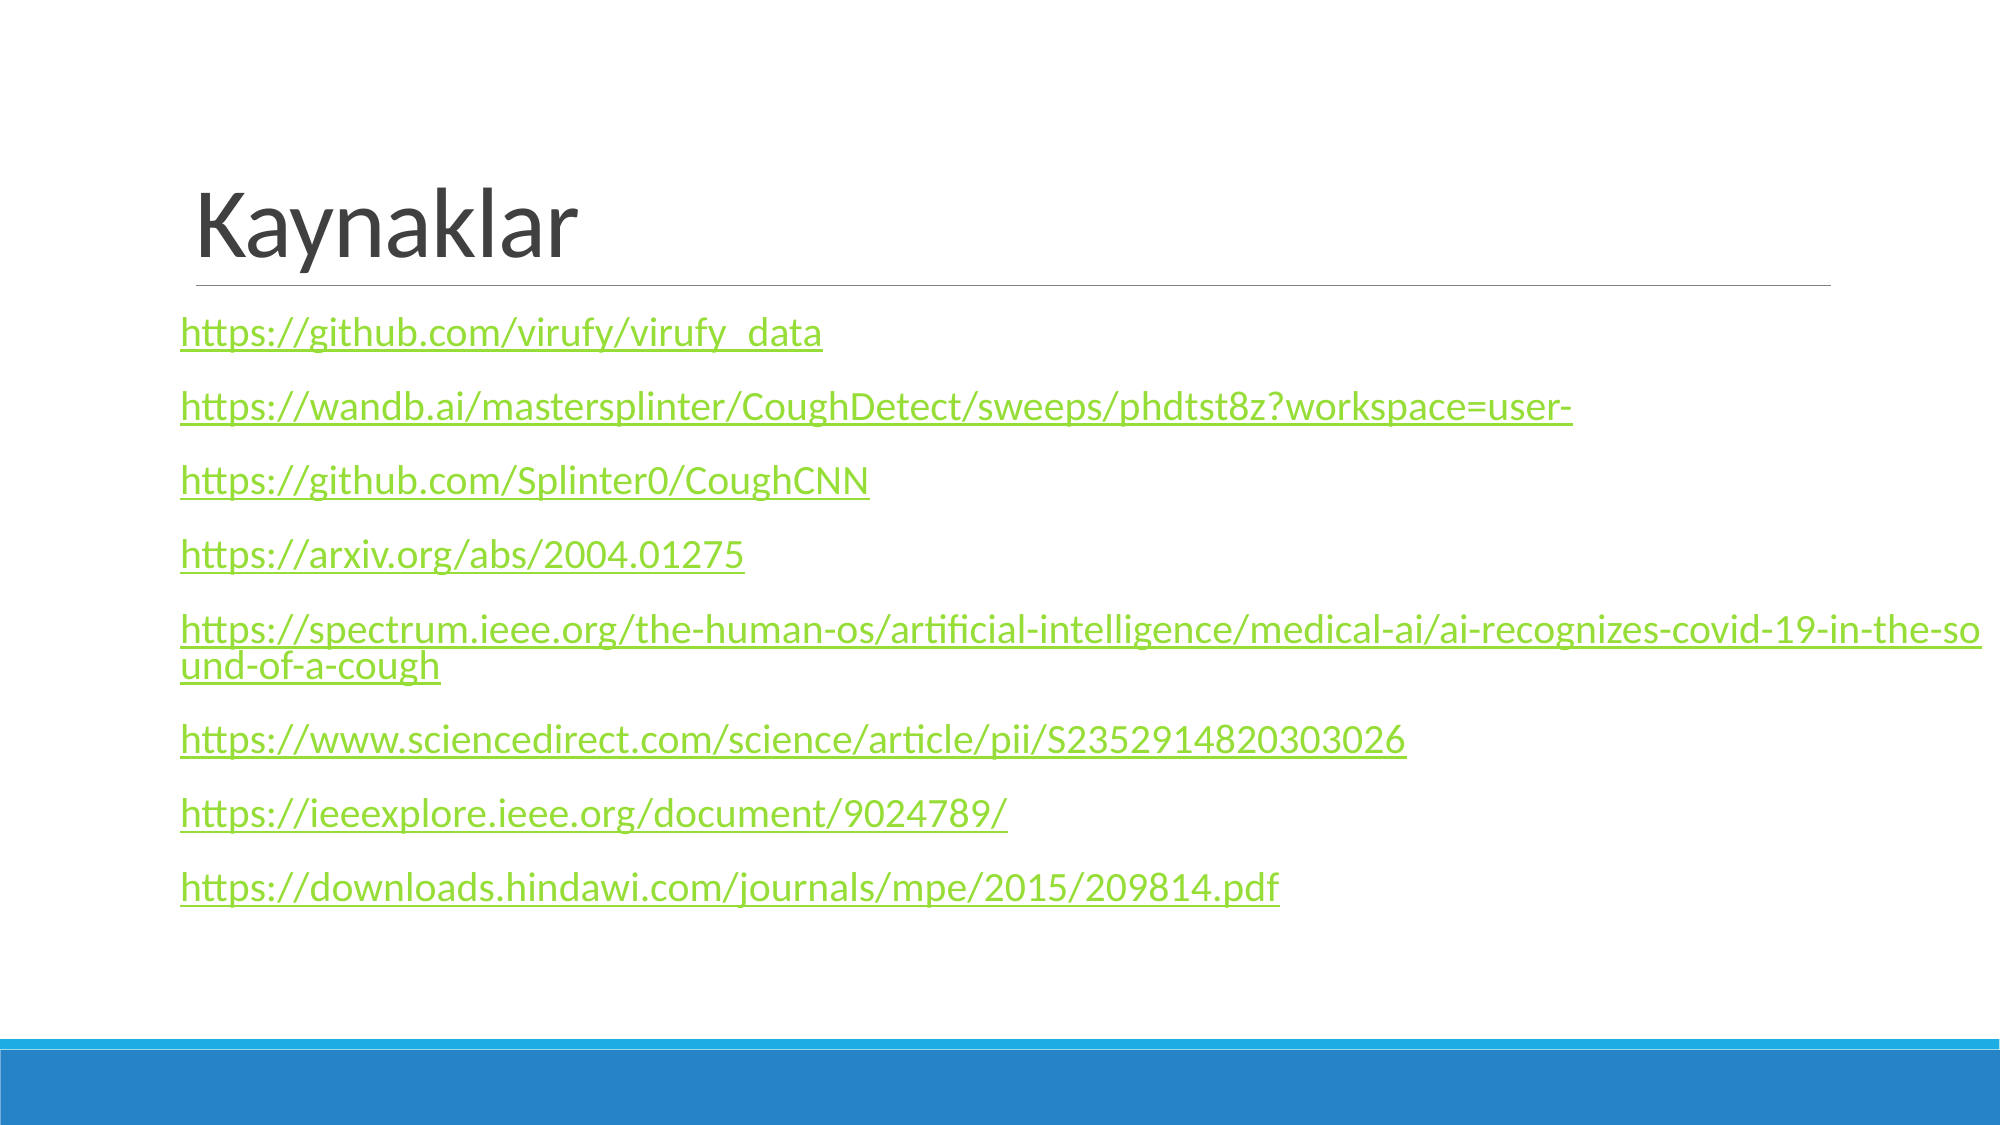

# Kaynaklar
https://github.com/virufy/virufy_data
https://wandb.ai/mastersplinter/CoughDetect/sweeps/phdtst8z?workspace=user-
https://github.com/Splinter0/CoughCNN
https://arxiv.org/abs/2004.01275
https://spectrum.ieee.org/the-human-os/artificial-intelligence/medical-ai/ai-recognizes-covid-19-in-the-sound-of-a-cough
https://www.sciencedirect.com/science/article/pii/S2352914820303026
https://ieeexplore.ieee.org/document/9024789/
https://downloads.hindawi.com/journals/mpe/2015/209814.pdf